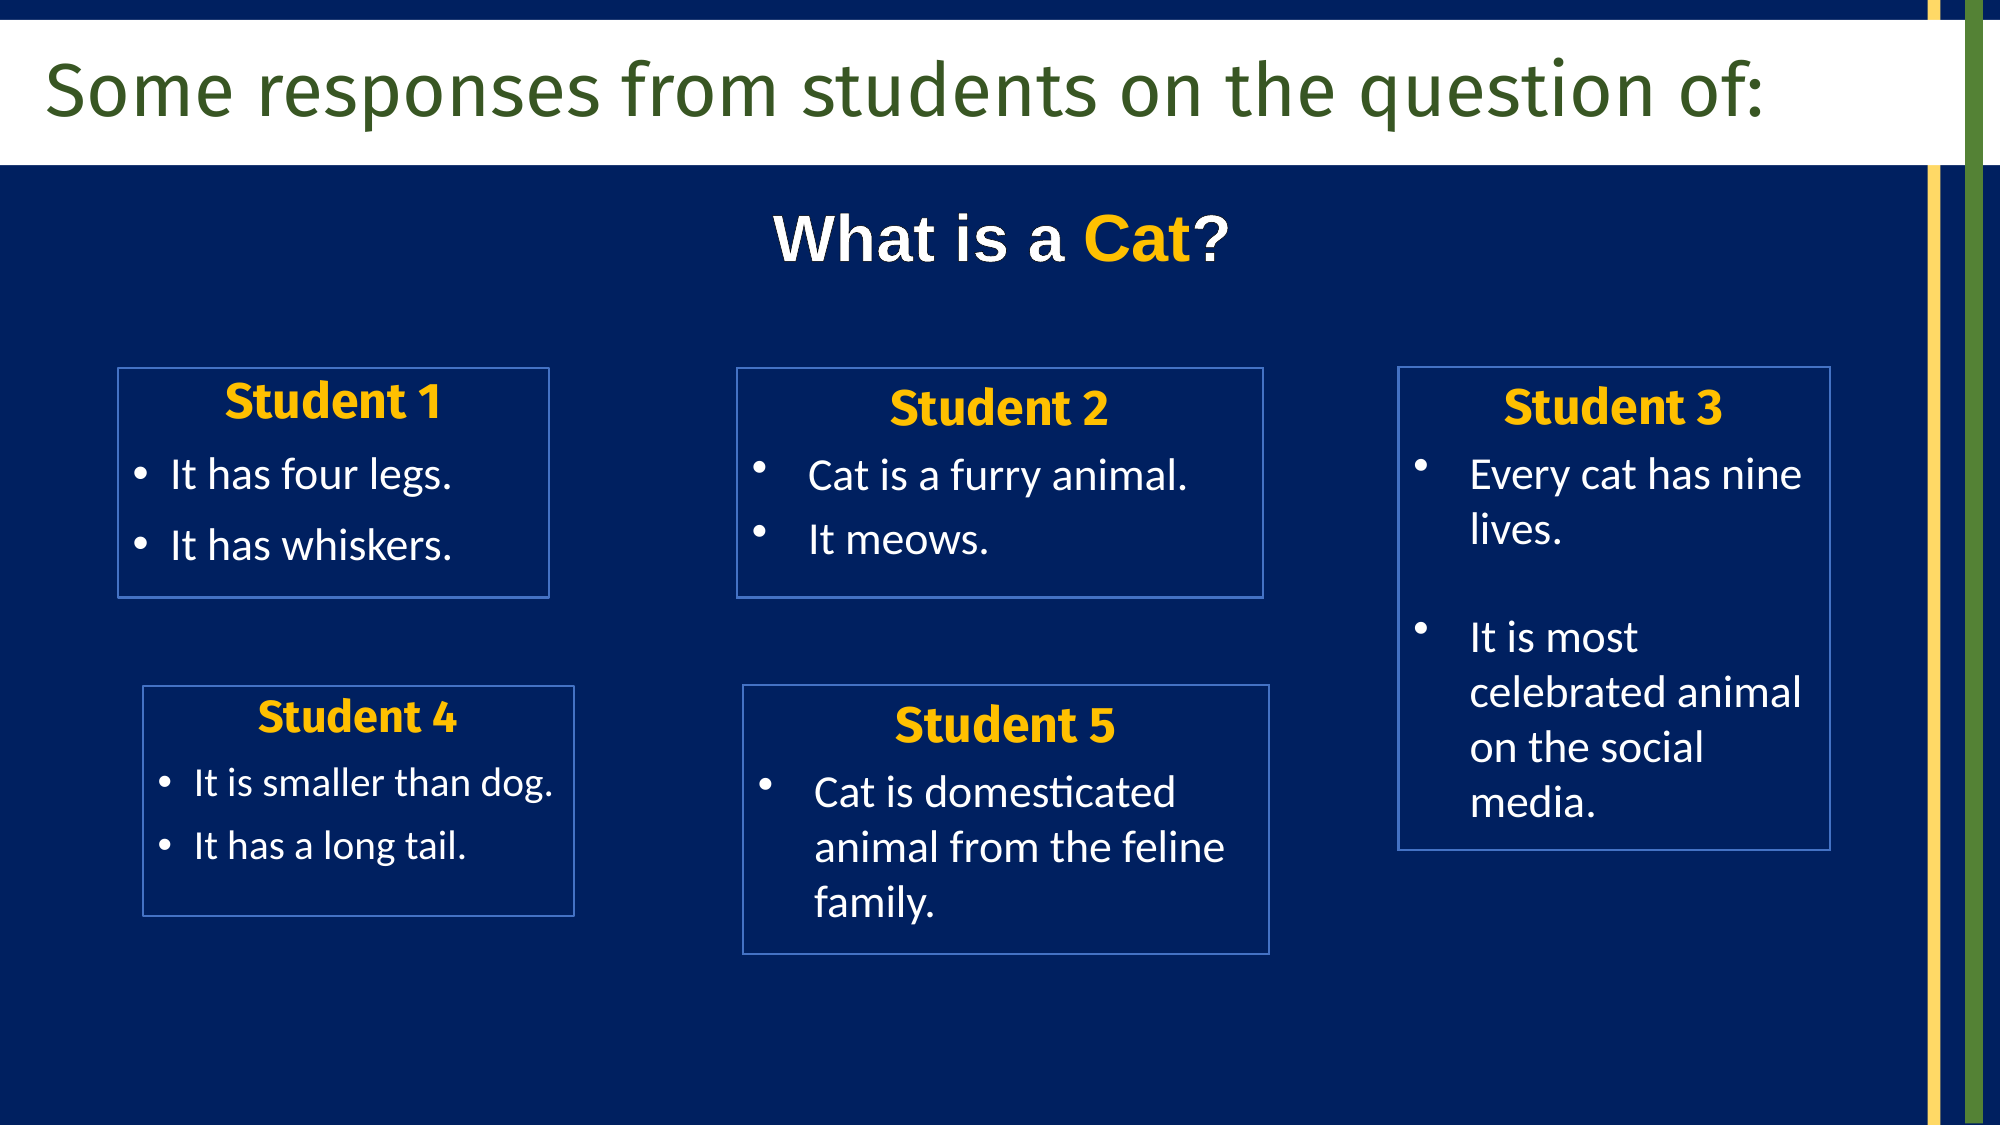

# Some responses from students on the question of:
What is a Cat?
Student 3
Every cat has nine lives.

It is most celebrated animal on the social media.

Student 1
It has four legs.
It has whiskers.

Student 2
Cat is a furry animal.
It meows.

Student 5
Cat is domesticated animal from the feline family.

Student 4
It is smaller than dog.
It has a long tail.